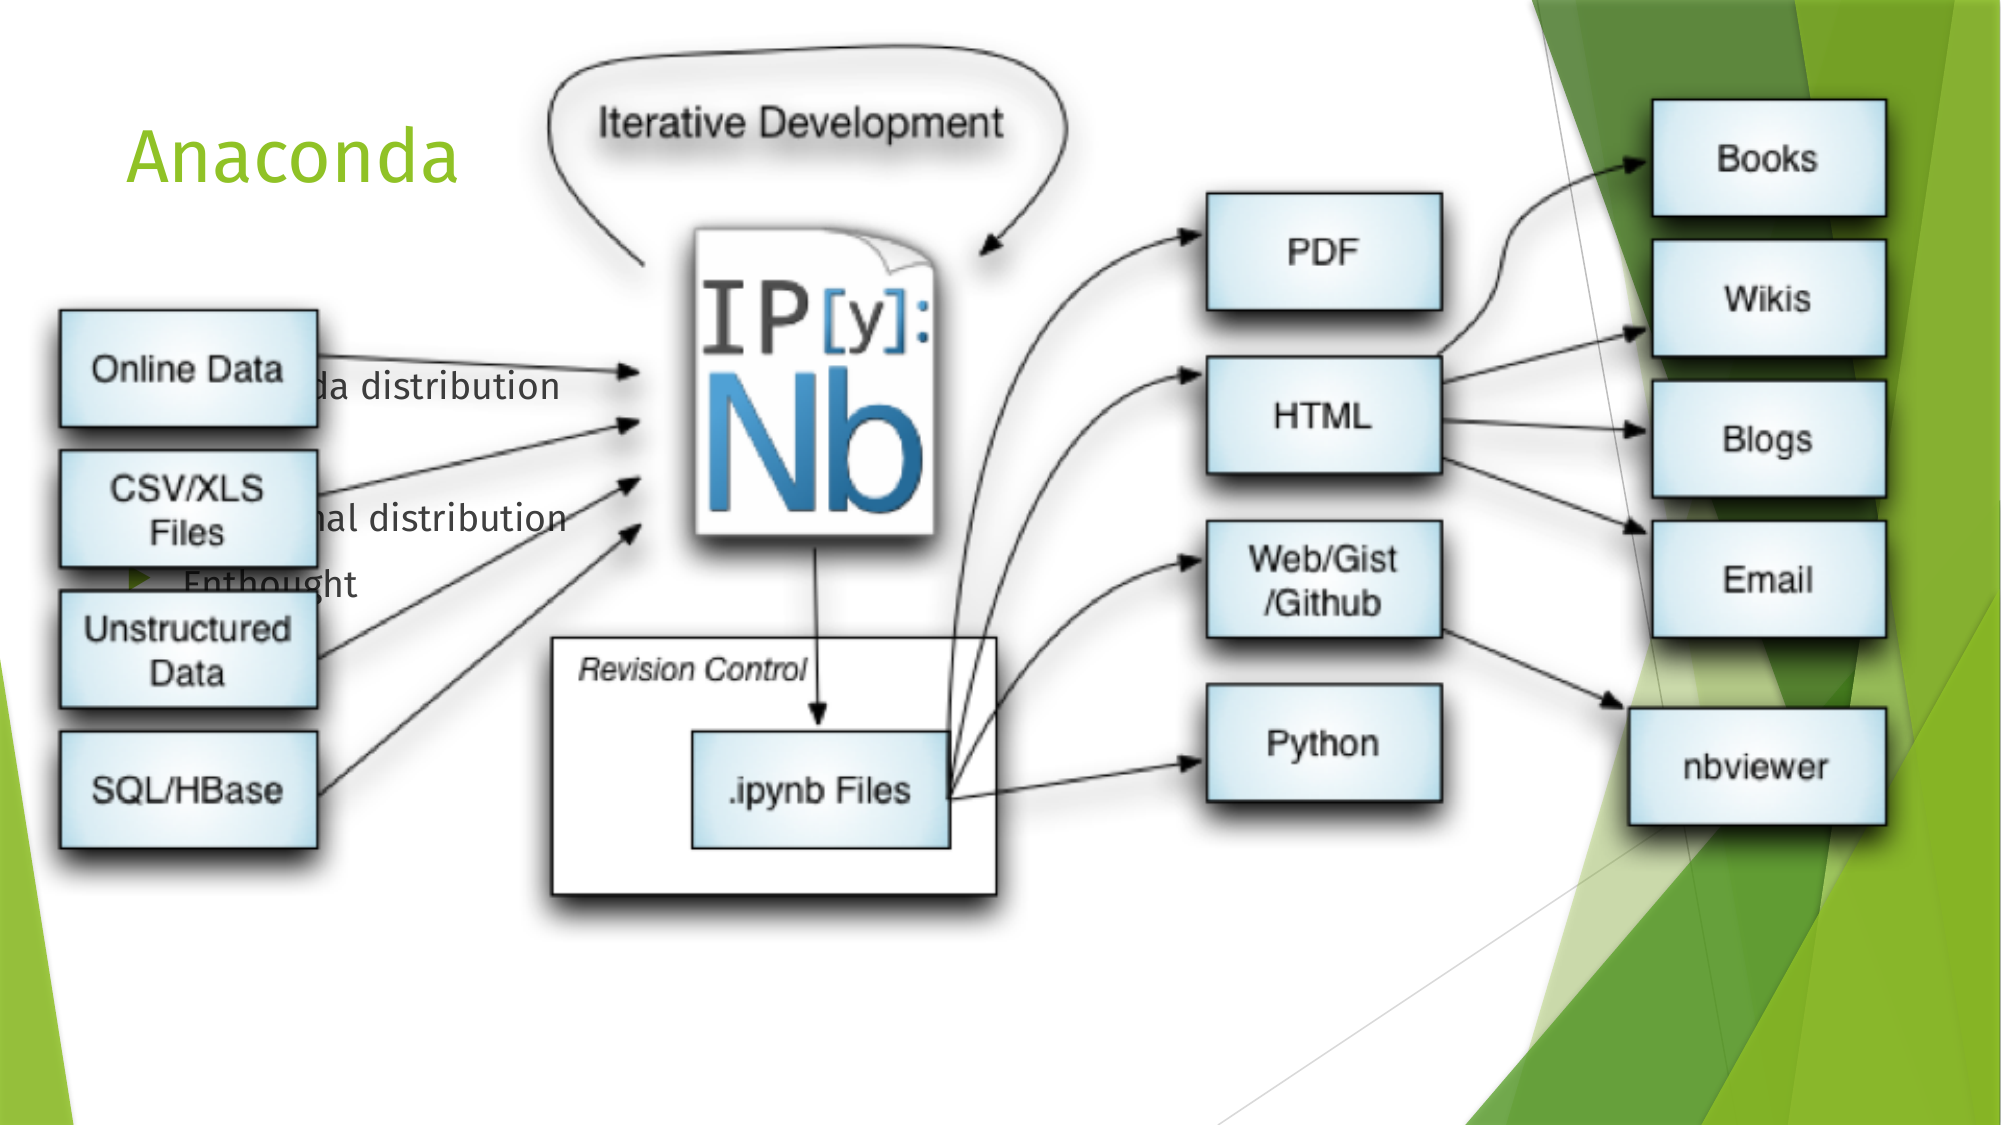

# Anaconda
Anaconda distribution

Additional distribution
Enthought